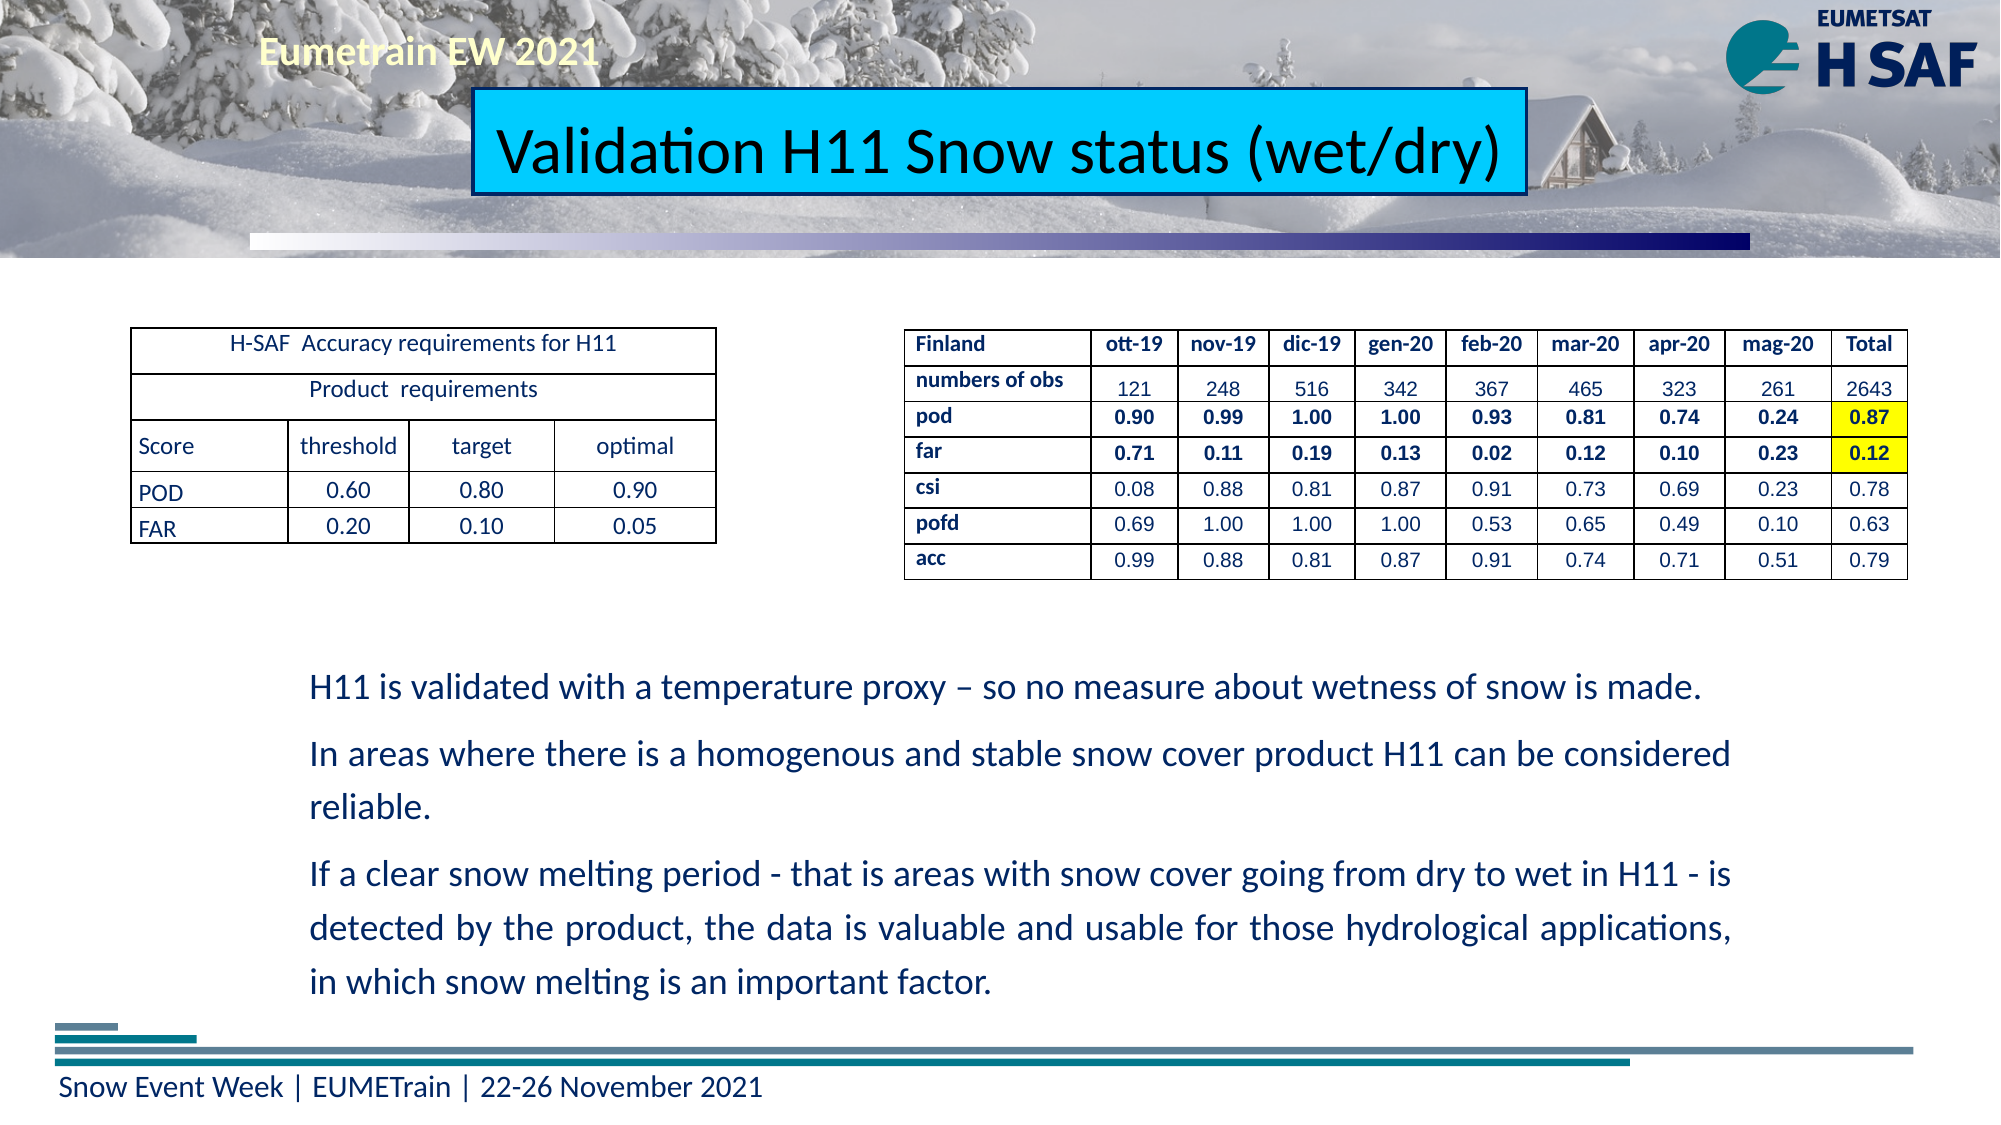

Eumetrain EW 2021
Validation H11 Snow status (wet/dry)

| H-SAF Accuracy requirements for H11 |  |  |  |
| --- | --- | --- | --- |
| Product requirements |  |  |  |
| Score | threshold | target | optimal |
| POD | 0.60 | 0.80 | 0.90 |
| FAR | 0.20 | 0.10 | 0.05 |
| Finland | ott-19 | nov-19 | dic-19 | gen-20 | feb-20 | mar-20 | apr-20 | mag-20 | Total |
| --- | --- | --- | --- | --- | --- | --- | --- | --- | --- |
| numbers of obs | 121 | 248 | 516 | 342 | 367 | 465 | 323 | 261 | 2643 |
| pod | 0.90 | 0.99 | 1.00 | 1.00 | 0.93 | 0.81 | 0.74 | 0.24 | 0.87 |
| far | 0.71 | 0.11 | 0.19 | 0.13 | 0.02 | 0.12 | 0.10 | 0.23 | 0.12 |
| csi | 0.08 | 0.88 | 0.81 | 0.87 | 0.91 | 0.73 | 0.69 | 0.23 | 0.78 |
| pofd | 0.69 | 1.00 | 1.00 | 1.00 | 0.53 | 0.65 | 0.49 | 0.10 | 0.63 |
| acc | 0.99 | 0.88 | 0.81 | 0.87 | 0.91 | 0.74 | 0.71 | 0.51 | 0.79 |

H11 is validated with a temperature proxy – so no measure about wetness of snow is made.
In areas where there is a homogenous and stable snow cover product H11 can be considered reliable.
If a clear snow melting period - that is areas with snow cover going from dry to wet in H11 - is detected by the product, the data is valuable and usable for those hydrological applications, in which snow melting is an important factor.